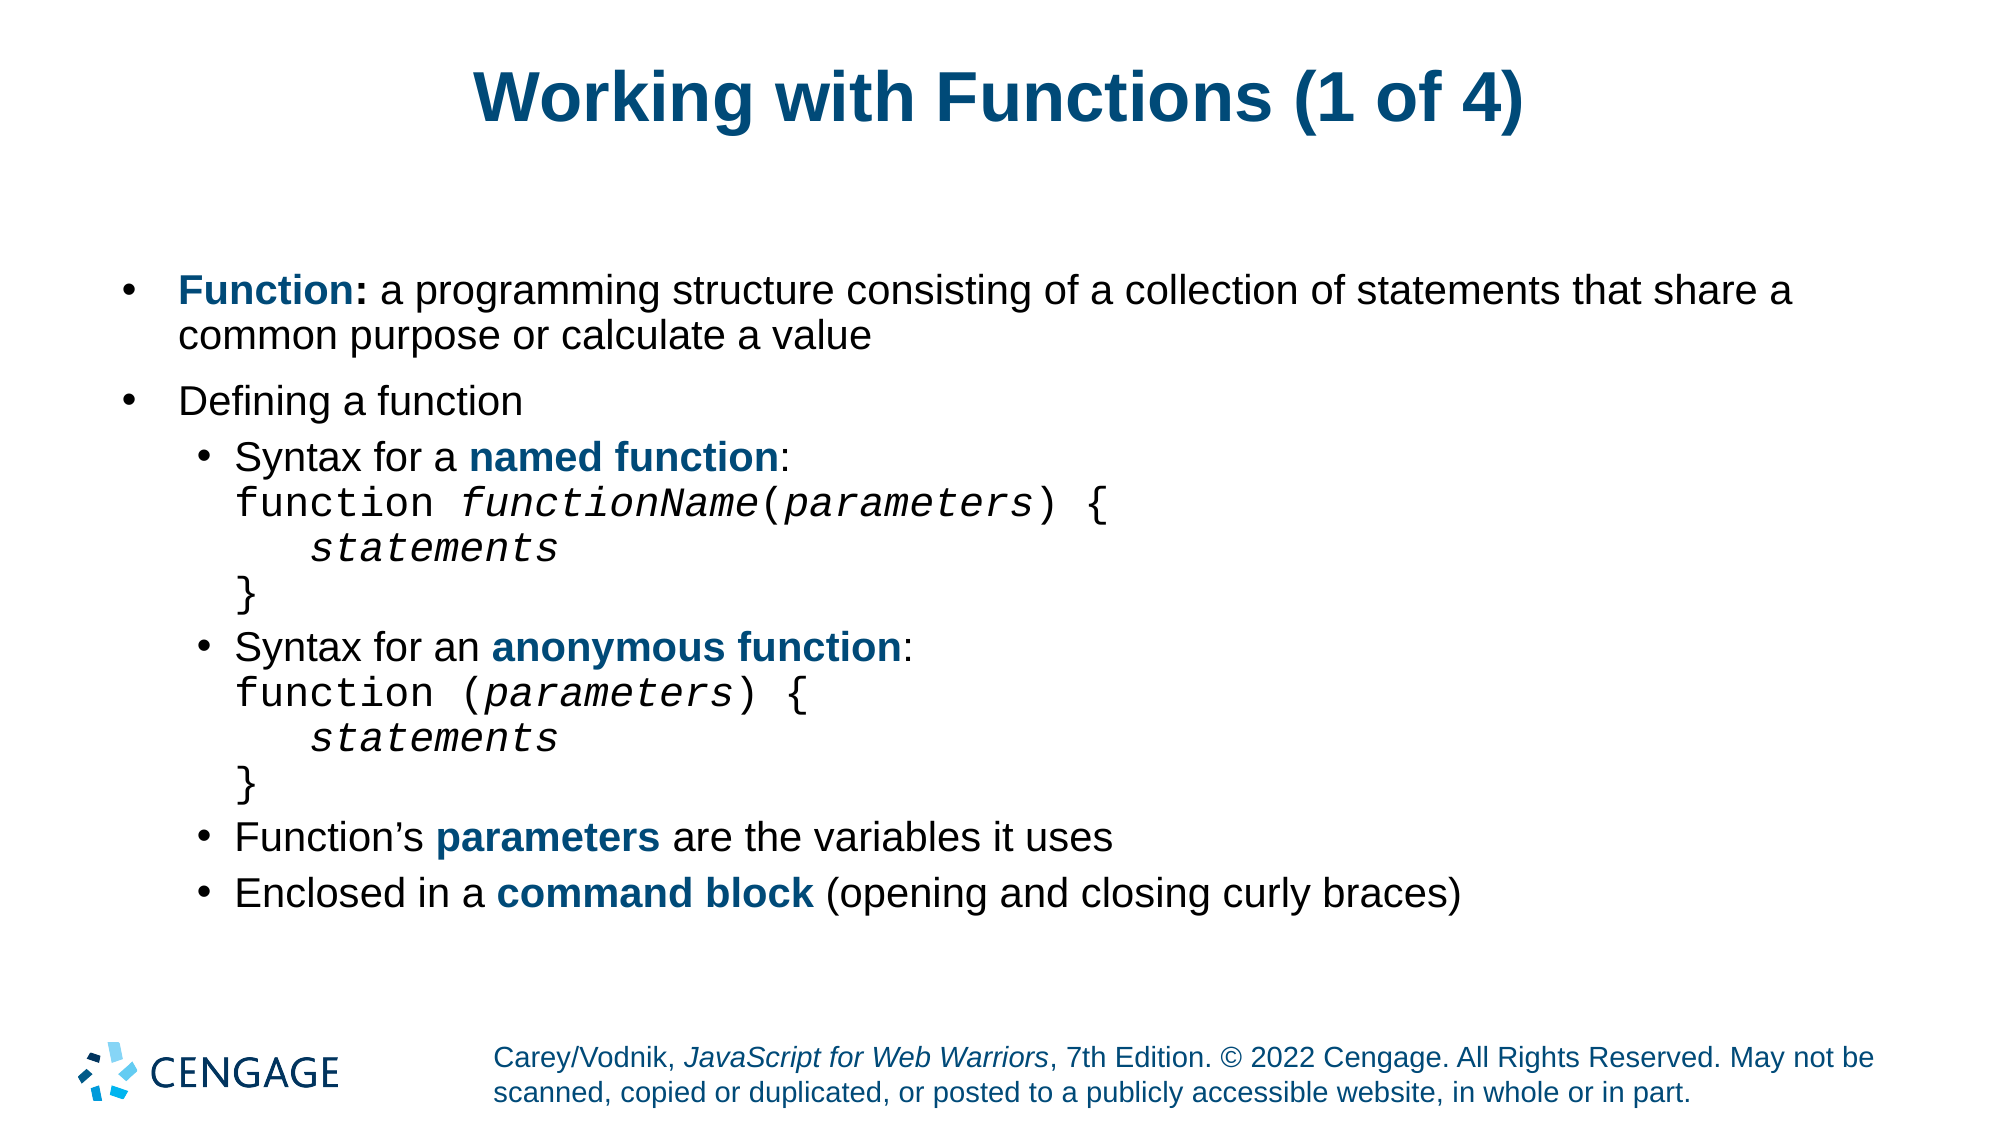

# Working with Functions (1 of 4)
Function: a programming structure consisting of a collection of statements that share a common purpose or calculate a value
Defining a function
Syntax for a named function:
function functionName(parameters) {
   statements
}
Syntax for an anonymous function:
function (parameters) {
   statements
}
Function’s parameters are the variables it uses
Enclosed in a command block (opening and closing curly braces)